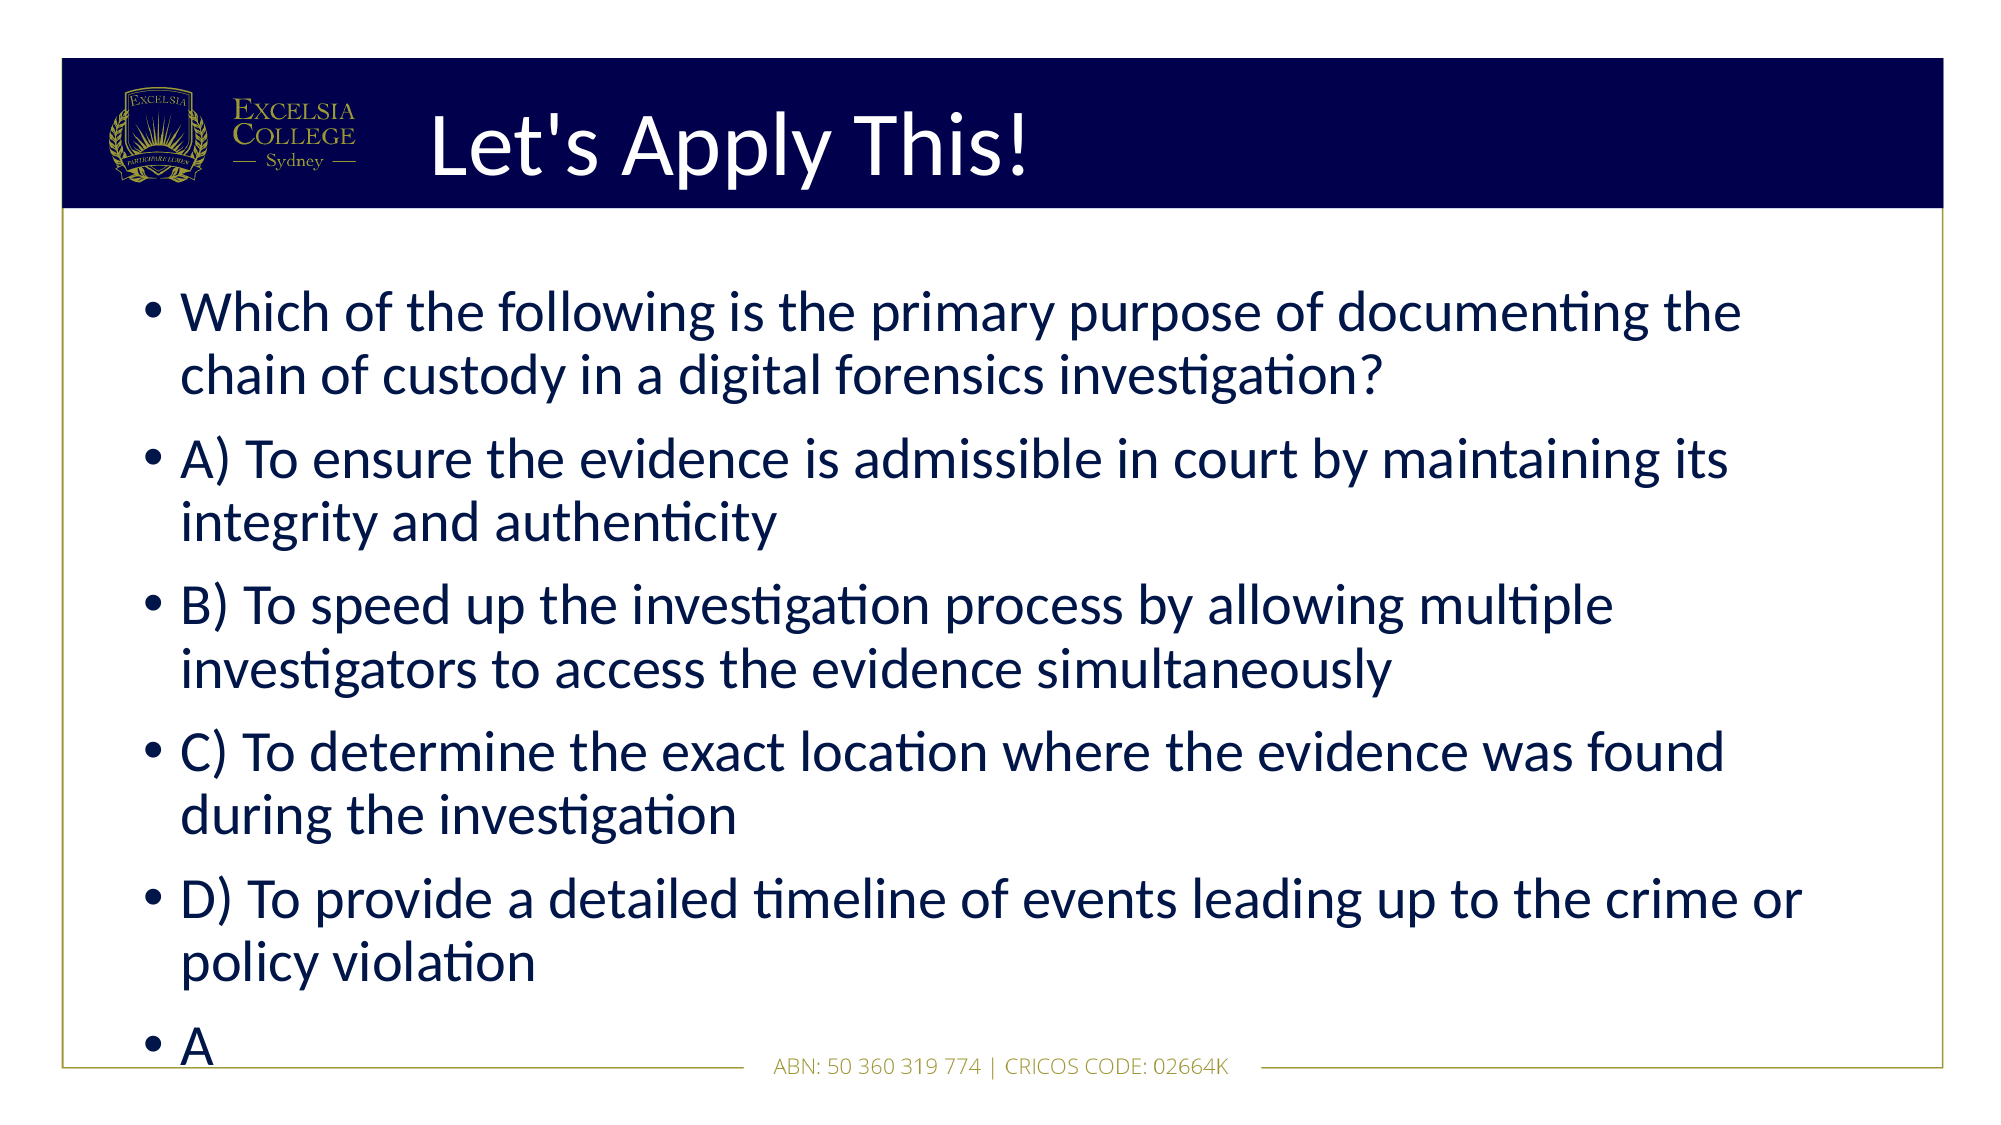

# Let's Apply This!
Which of the following is the primary purpose of documenting the chain of custody in a digital forensics investigation?
A) To ensure the evidence is admissible in court by maintaining its integrity and authenticity
B) To speed up the investigation process by allowing multiple investigators to access the evidence simultaneously
C) To determine the exact location where the evidence was found during the investigation
D) To provide a detailed timeline of events leading up to the crime or policy violation
A